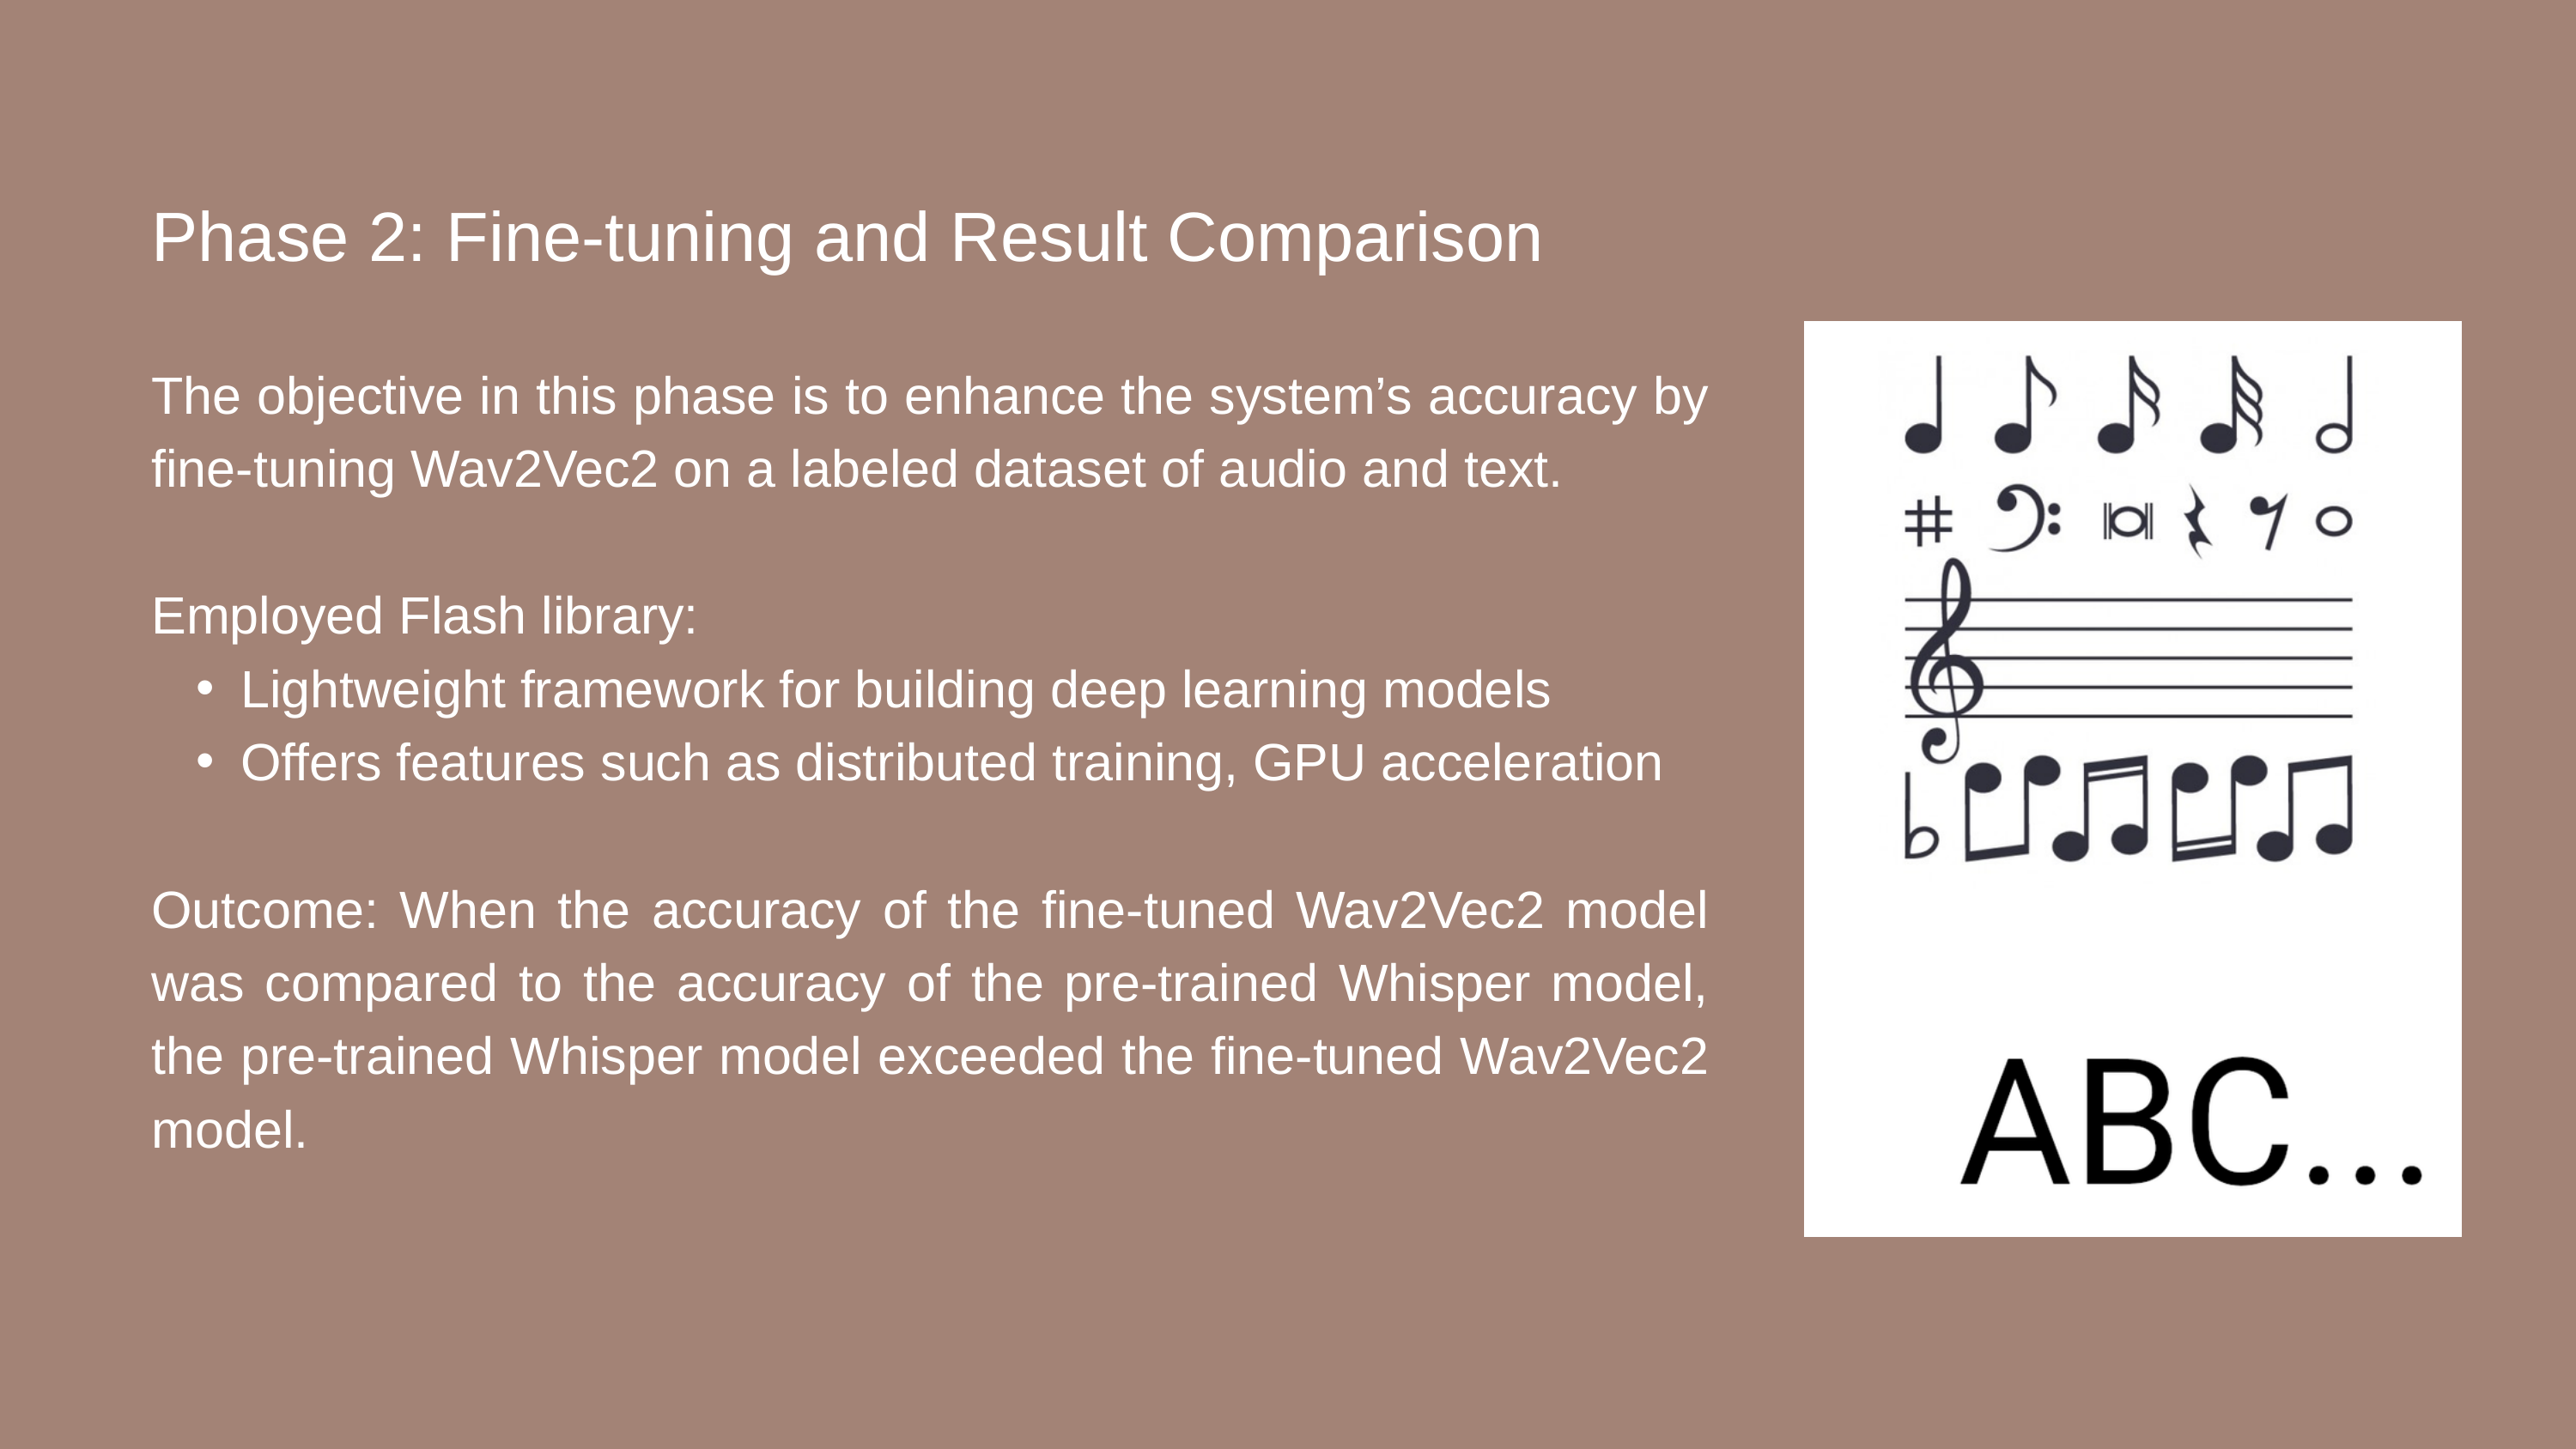

Phase 2: Fine-tuning and Result Comparison

The objective in this phase is to enhance the system’s accuracy by fine-tuning Wav2Vec2 on a labeled dataset of audio and text.

Employed Flash library:
Lightweight framework for building deep learning models
Offers features such as distributed training, GPU acceleration

Outcome: When the accuracy of the fine-tuned Wav2Vec2 model was compared to the accuracy of the pre-trained Whisper model, the pre-trained Whisper model exceeded the fine-tuned Wav2Vec2 model.